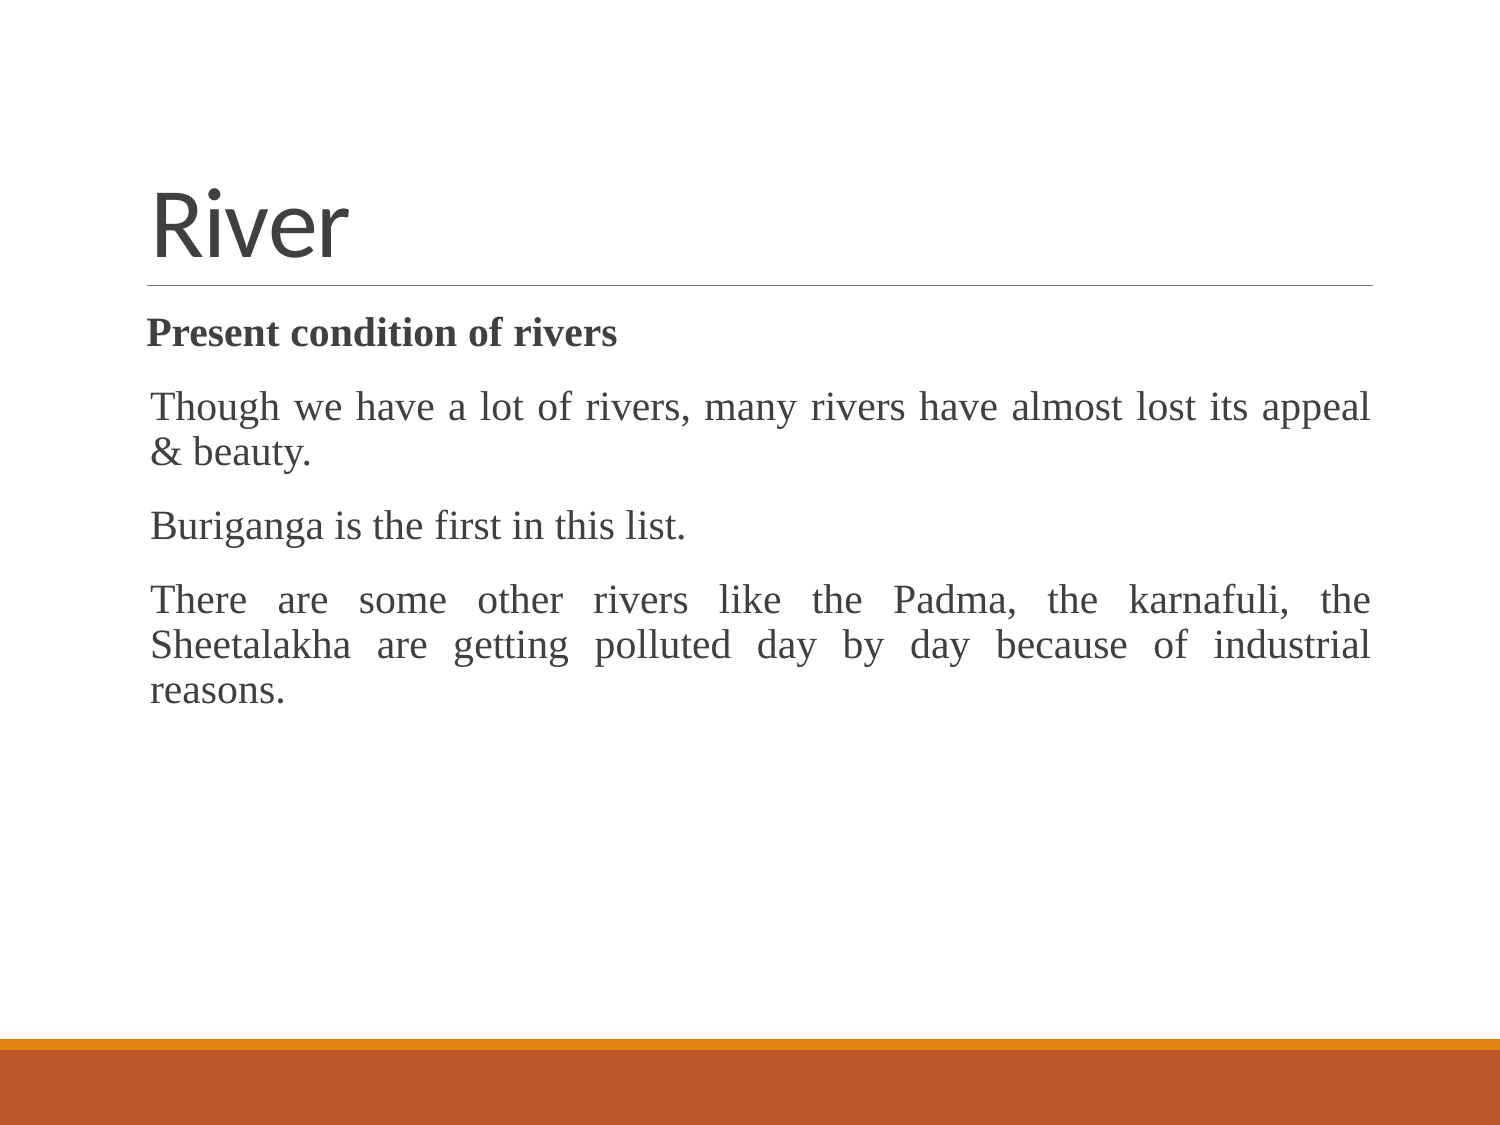

# River
Present condition of rivers
Though we have a lot of rivers, many rivers have almost lost its appeal & beauty.
Buriganga is the first in this list.
There are some other rivers like the Padma, the karnafuli, the Sheetalakha are getting polluted day by day because of industrial reasons.